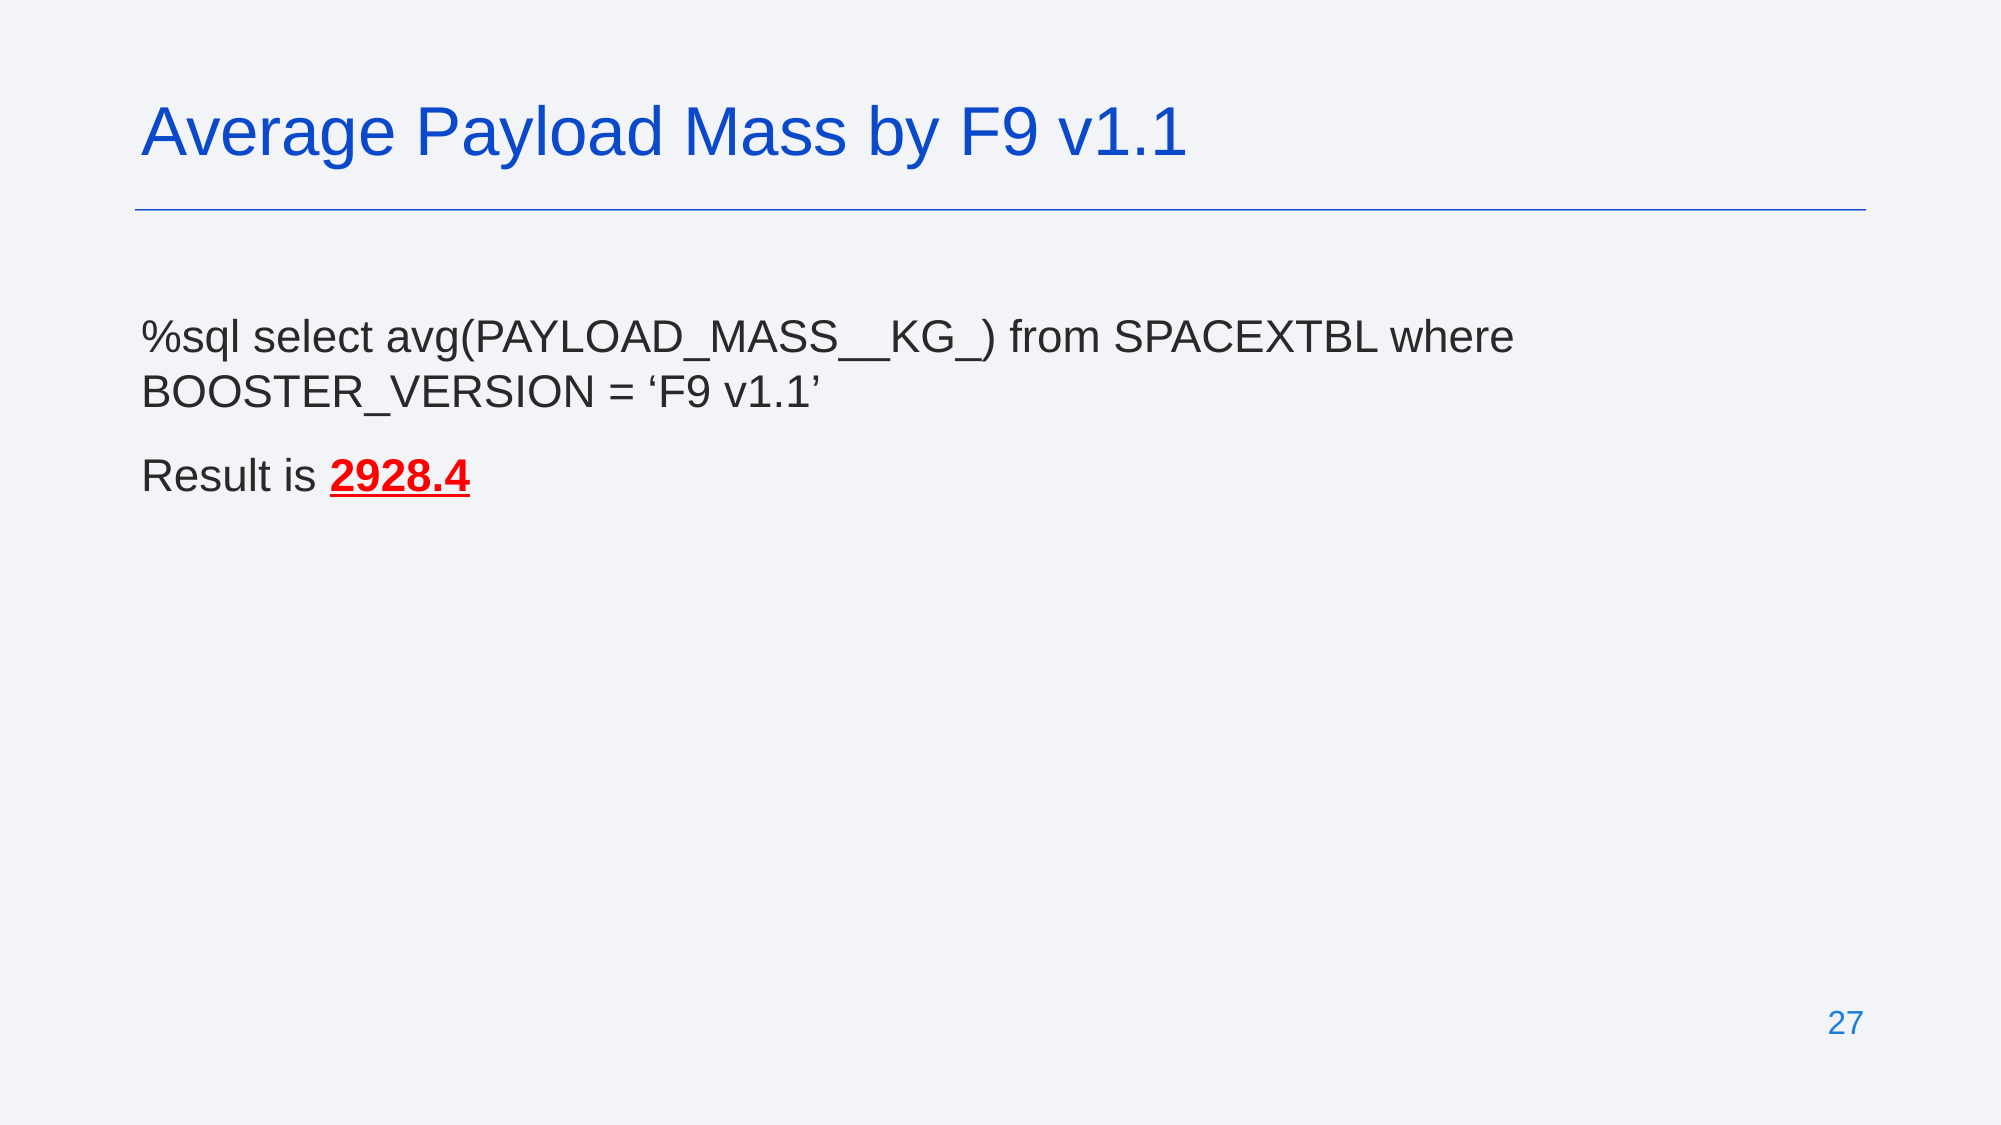

Average Payload Mass by F9 v1.1
%sql select avg(PAYLOAD_MASS__KG_) from SPACEXTBL where BOOSTER_VERSION = ‘F9 v1.1’
Result is 2928.4
27